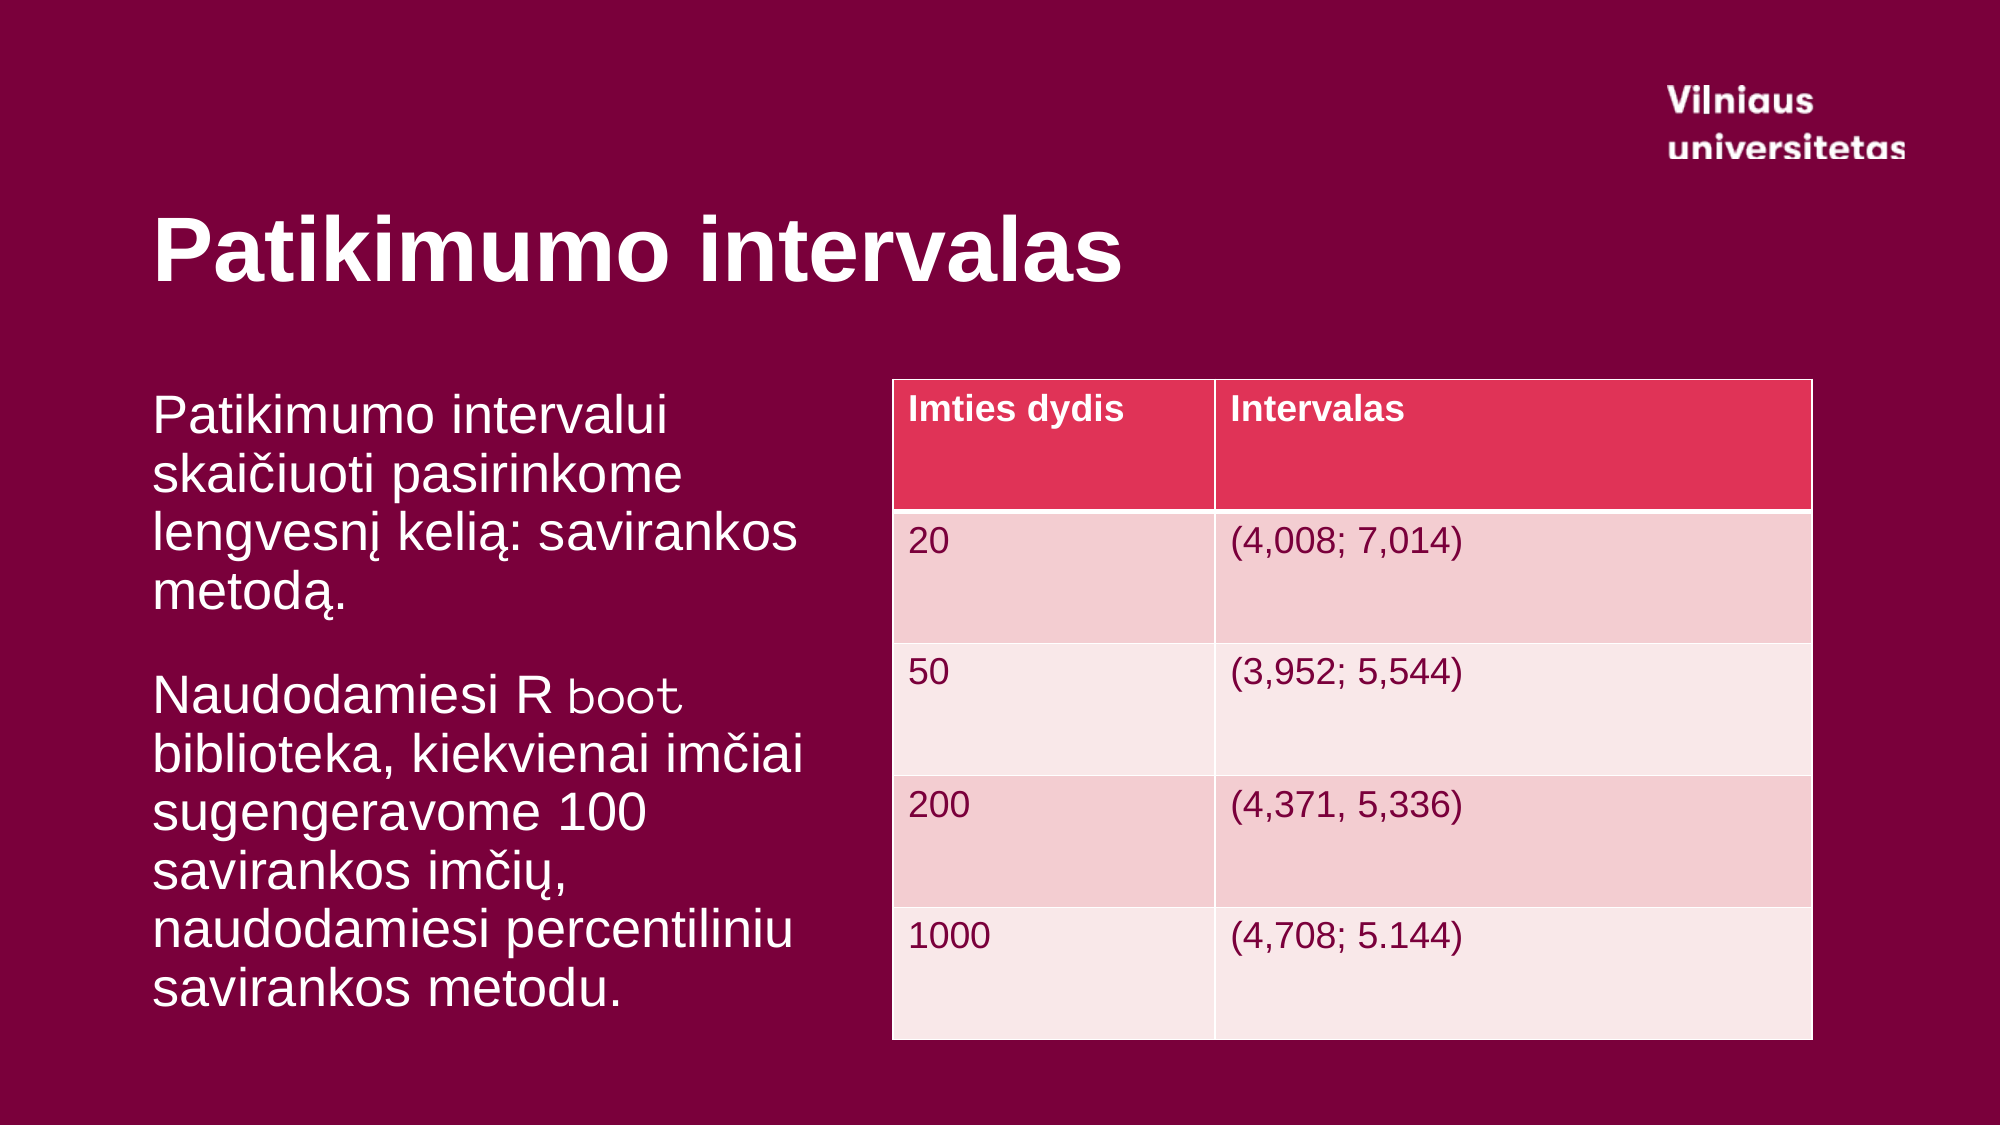

# Patikimumo intervalas
Patikimumo intervalui skaičiuoti pasirinkome lengvesnį kelią: savirankos metodą.
Naudodamiesi R boot biblioteka, kiekvienai imčiai sugengeravome 100 savirankos imčių, naudodamiesi percentiliniu savirankos metodu.
| Imties dydis | Intervalas |
| --- | --- |
| 20 | (4,008; 7,014) |
| 50 | (3,952; 5,544) |
| 200 | (4,371, 5,336) |
| 1000 | (4,708; 5.144) |